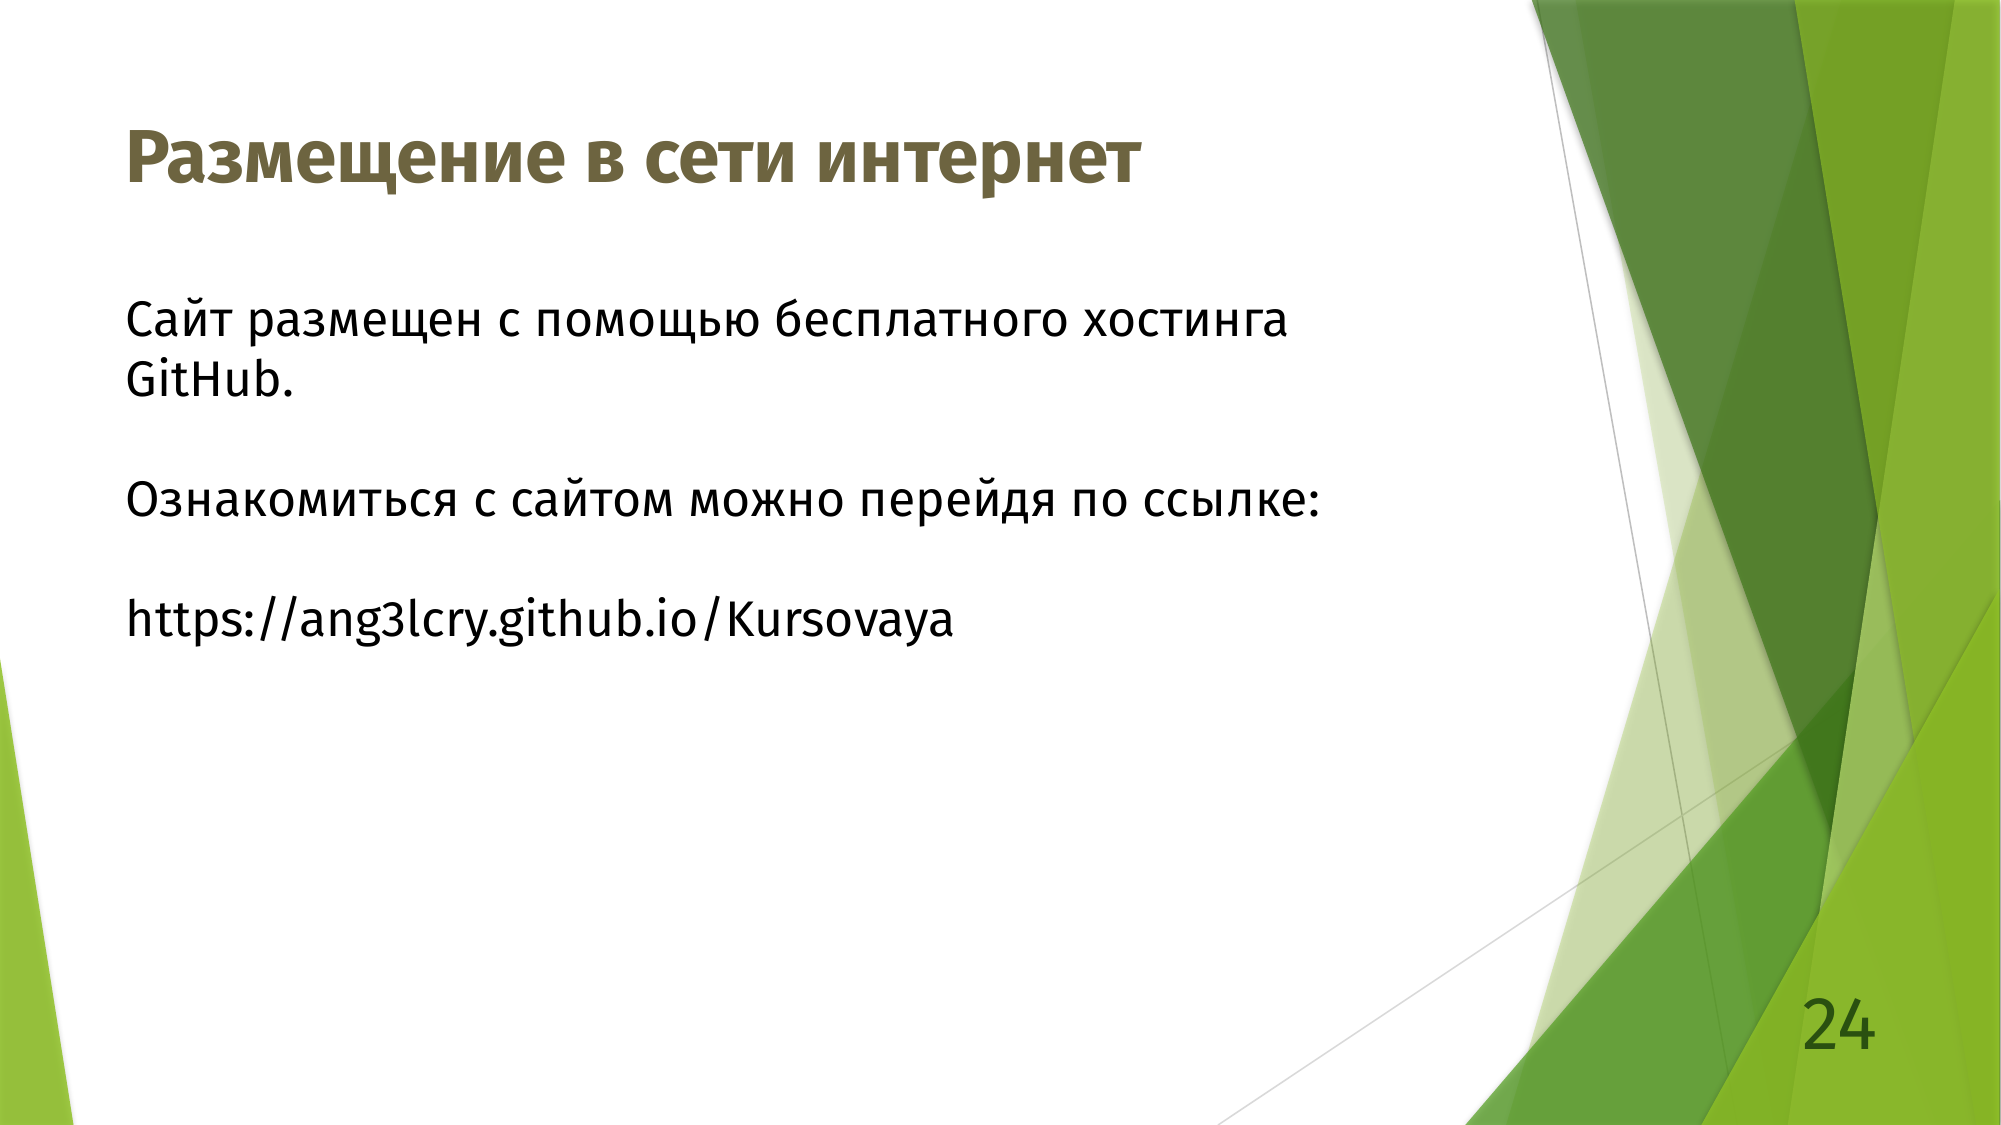

Размещение в сети интернет

Сайт размещен с помощью бесплатного хостинга GitHub.

Ознакомиться с сайтом можно перейдя по ссылке:

https://ang3lcry.github.io/Kursovaya

24